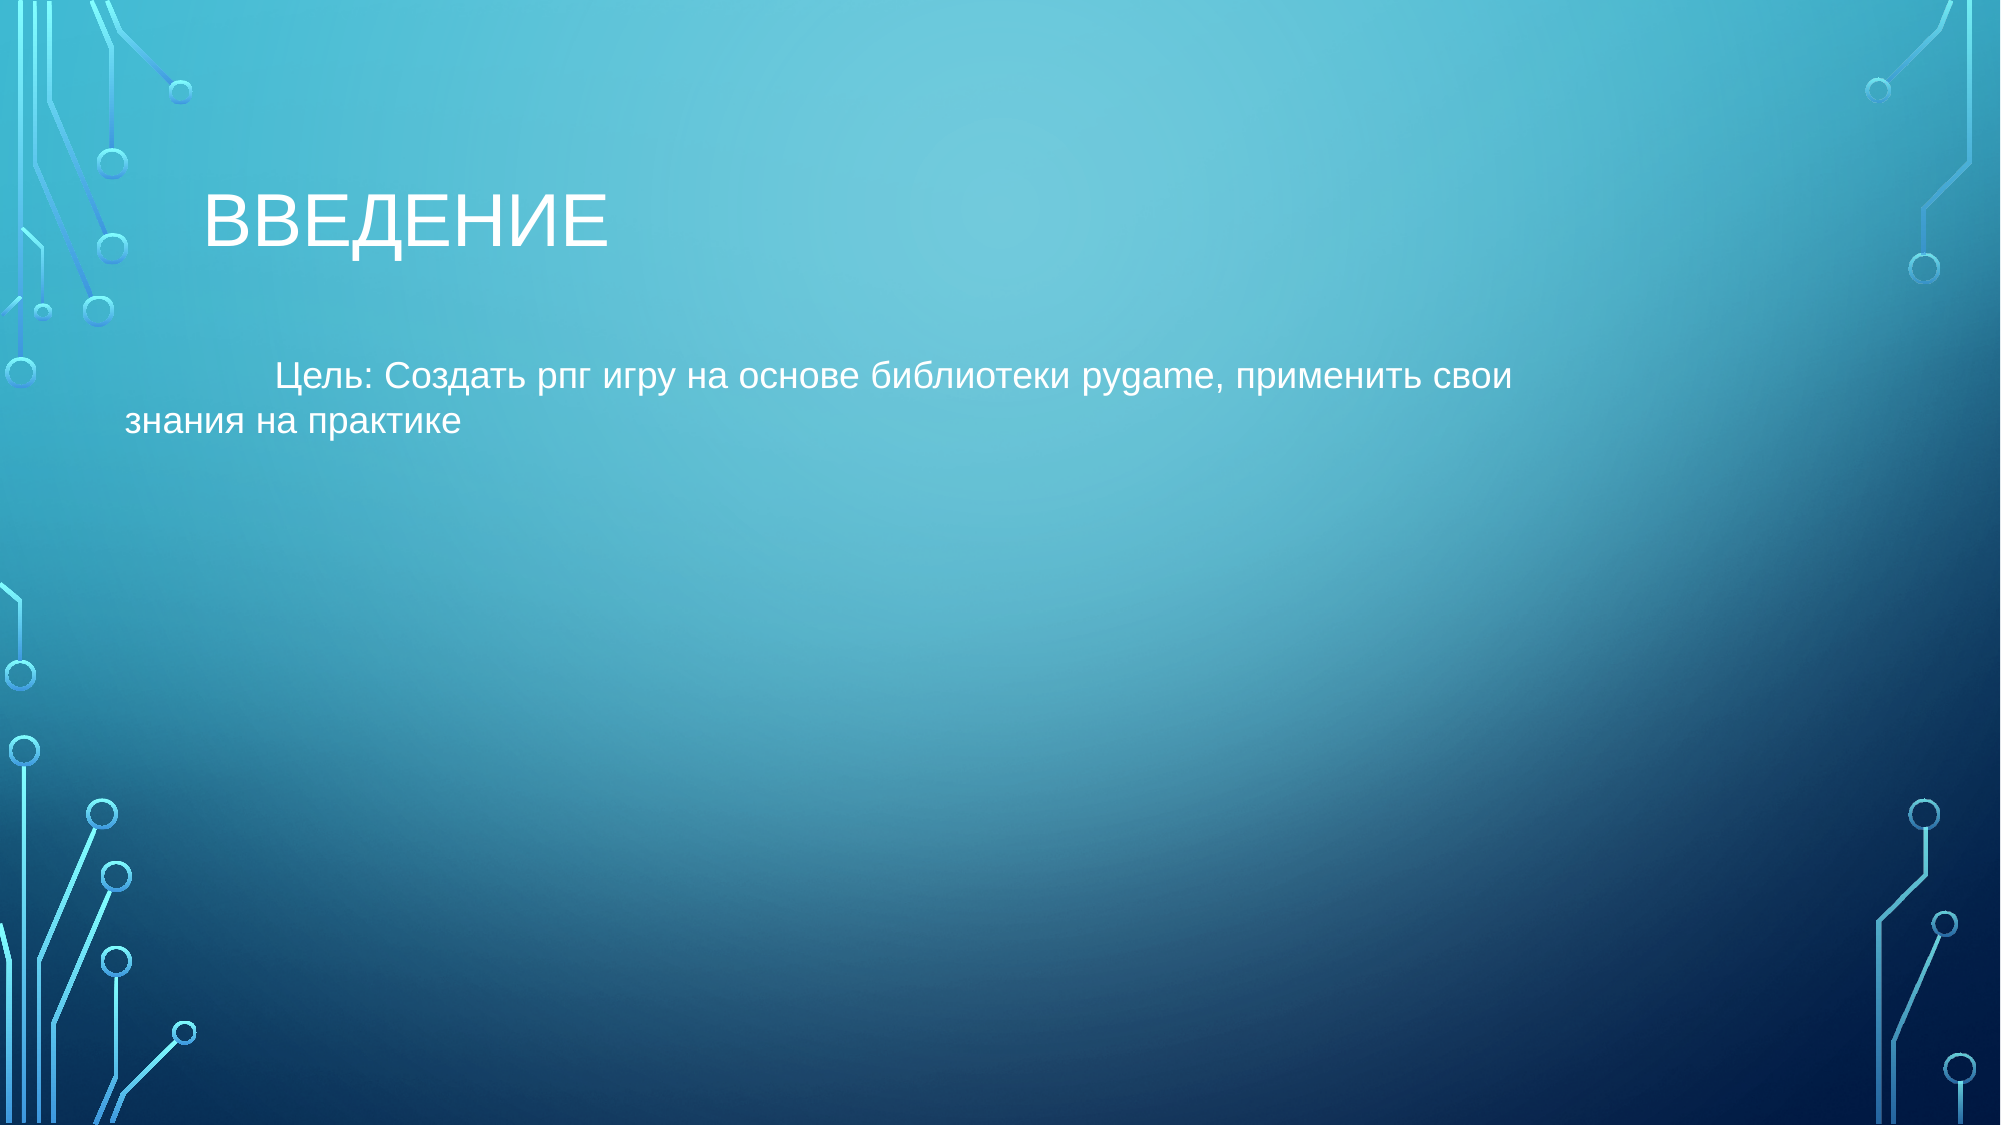

# Введение
	Цель: Создать рпг игру на основе библиотеки pygame, применить свои знания на практике